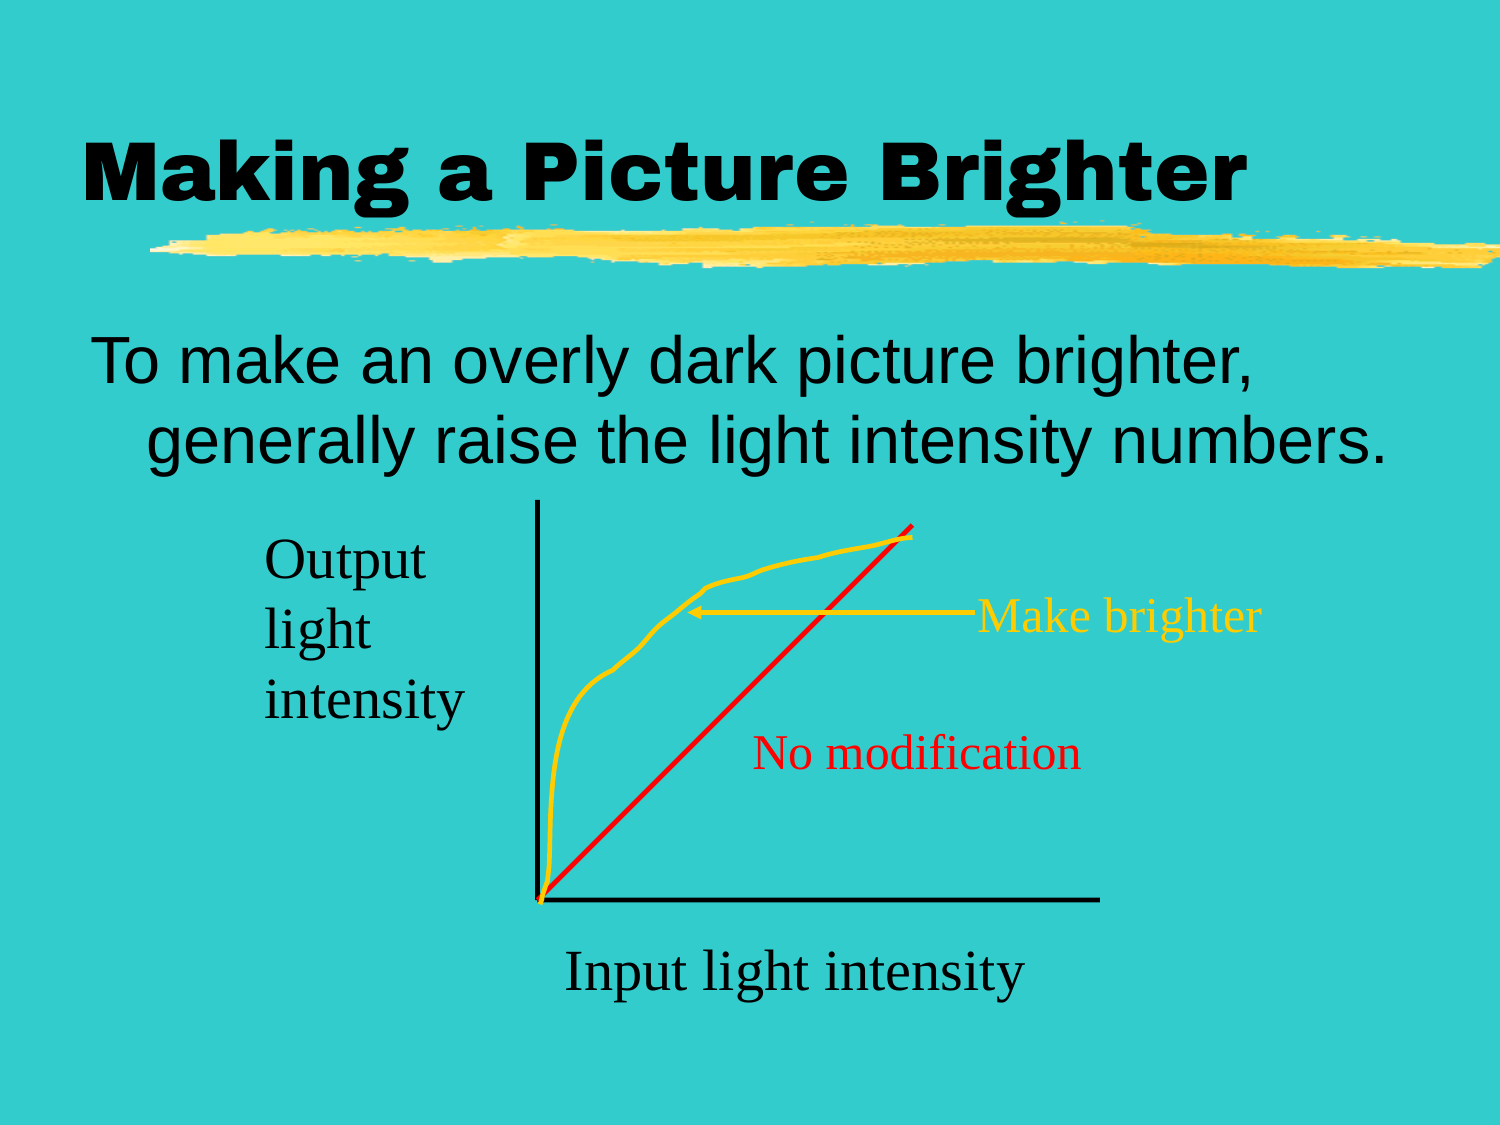

# Making a Picture Brighter
To make an overly dark picture brighter, generally raise the light intensity numbers.

Output light intensity

Make brighter

No modification

Input light intensity